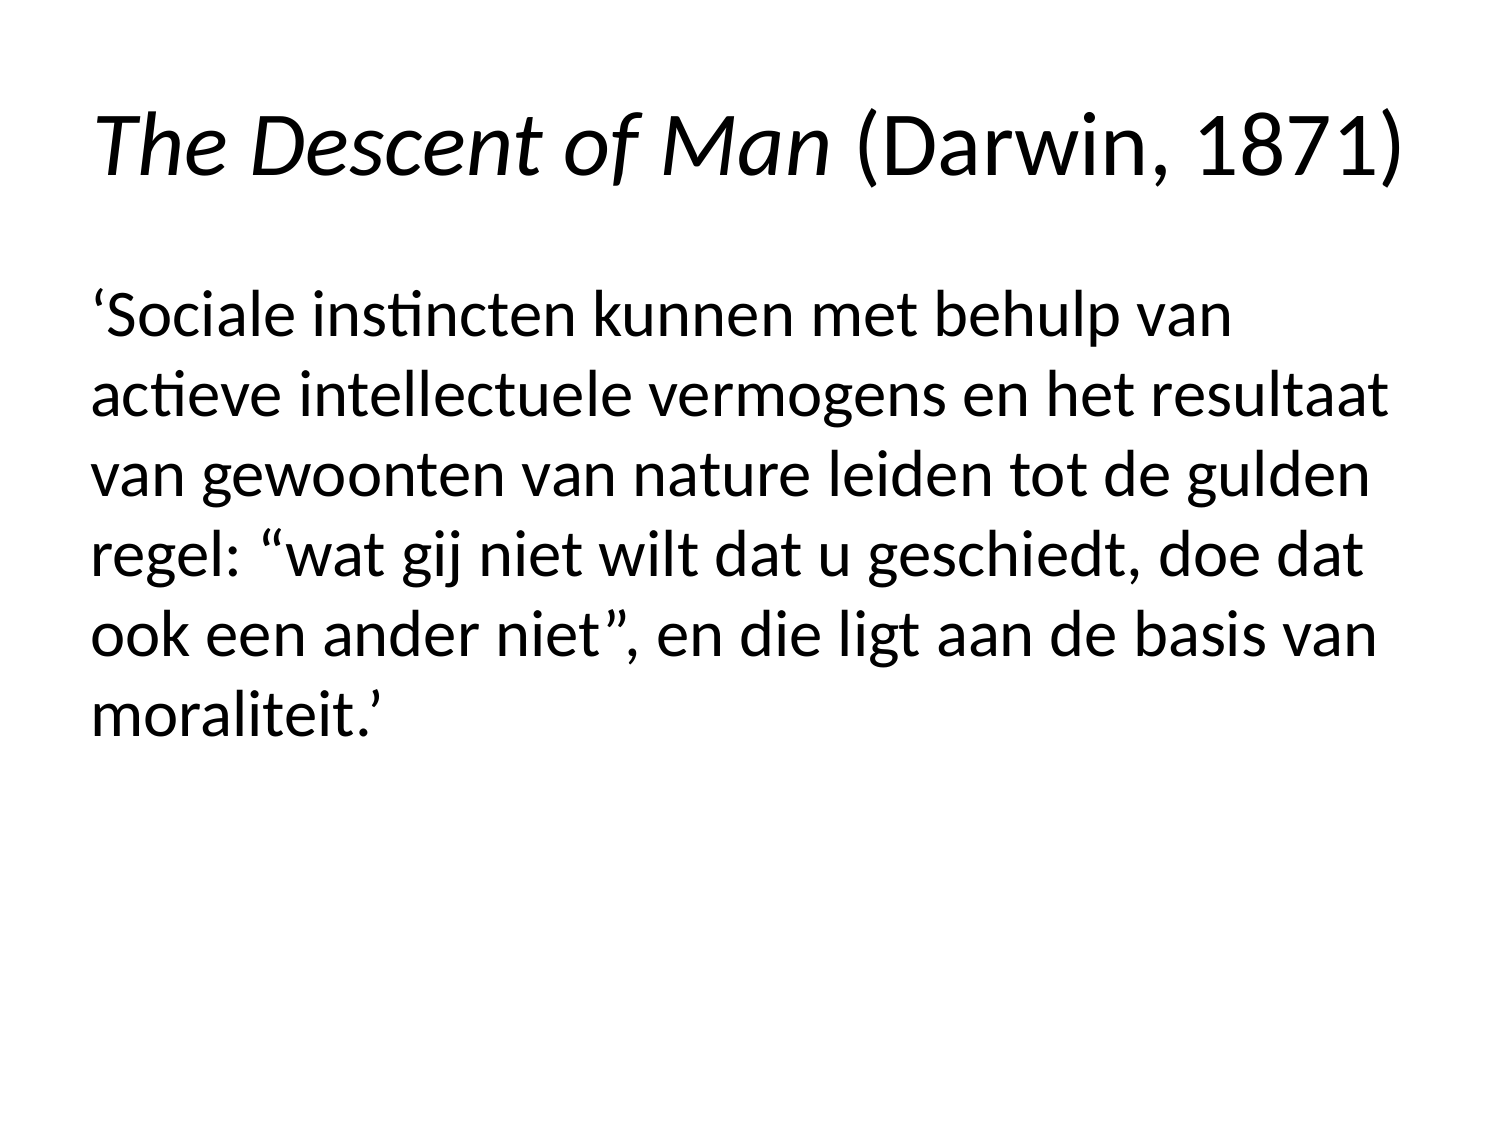

# The Descent of Man (Darwin, 1871)
‘Sociale instincten kunnen met behulp van actieve intellectuele vermogens en het resultaat van gewoonten van nature leiden tot de gulden regel: “wat gij niet wilt dat u geschiedt, doe dat ook een ander niet”, en die ligt aan de basis van moraliteit.’